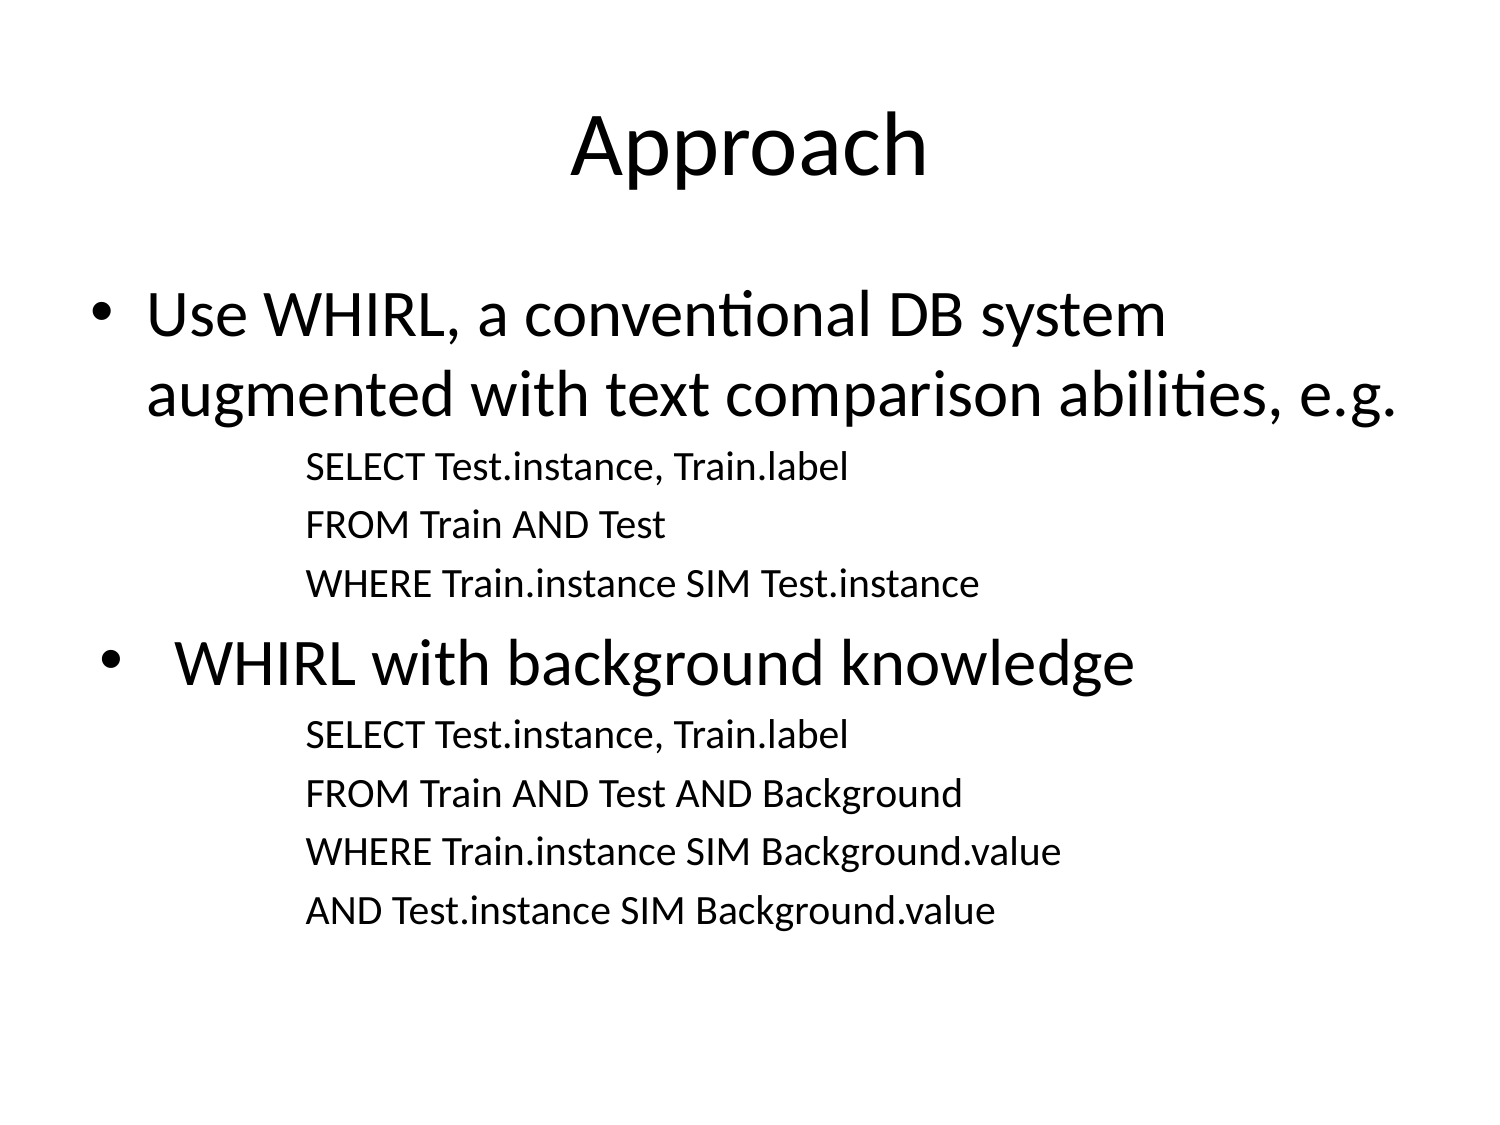

# Approach
Use WHIRL, a conventional DB system augmented with text comparison abilities, e.g.
SELECT Test.instance, Train.label
FROM Train AND Test
WHERE Train.instance SIM Test.instance
WHIRL with background knowledge
SELECT Test.instance, Train.label
FROM Train AND Test AND Background
WHERE Train.instance SIM Background.value
AND Test.instance SIM Background.value